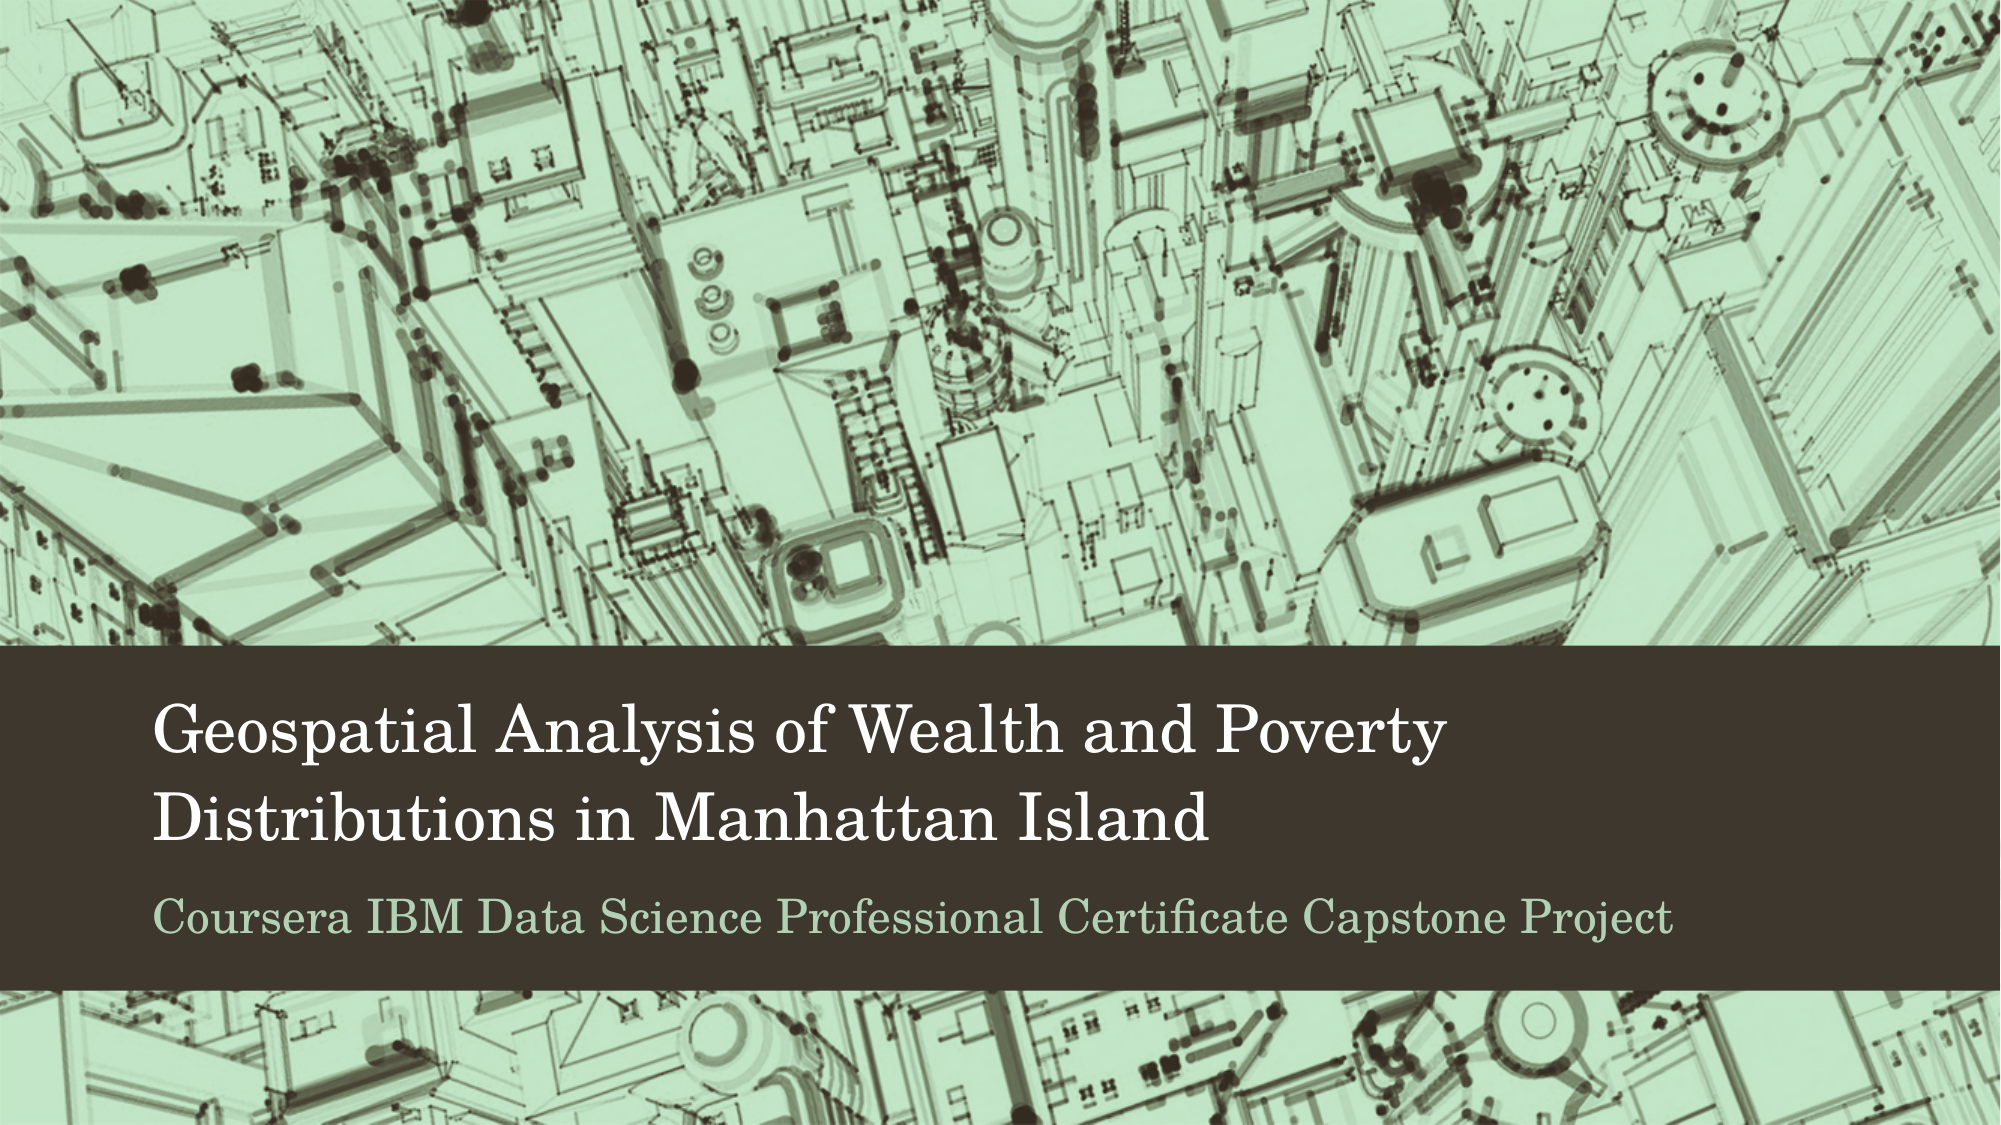

# Geospatial Analysis of Wealth and Poverty Distributions in Manhattan Island
Coursera IBM Data Science Professional Certificate Capstone Project